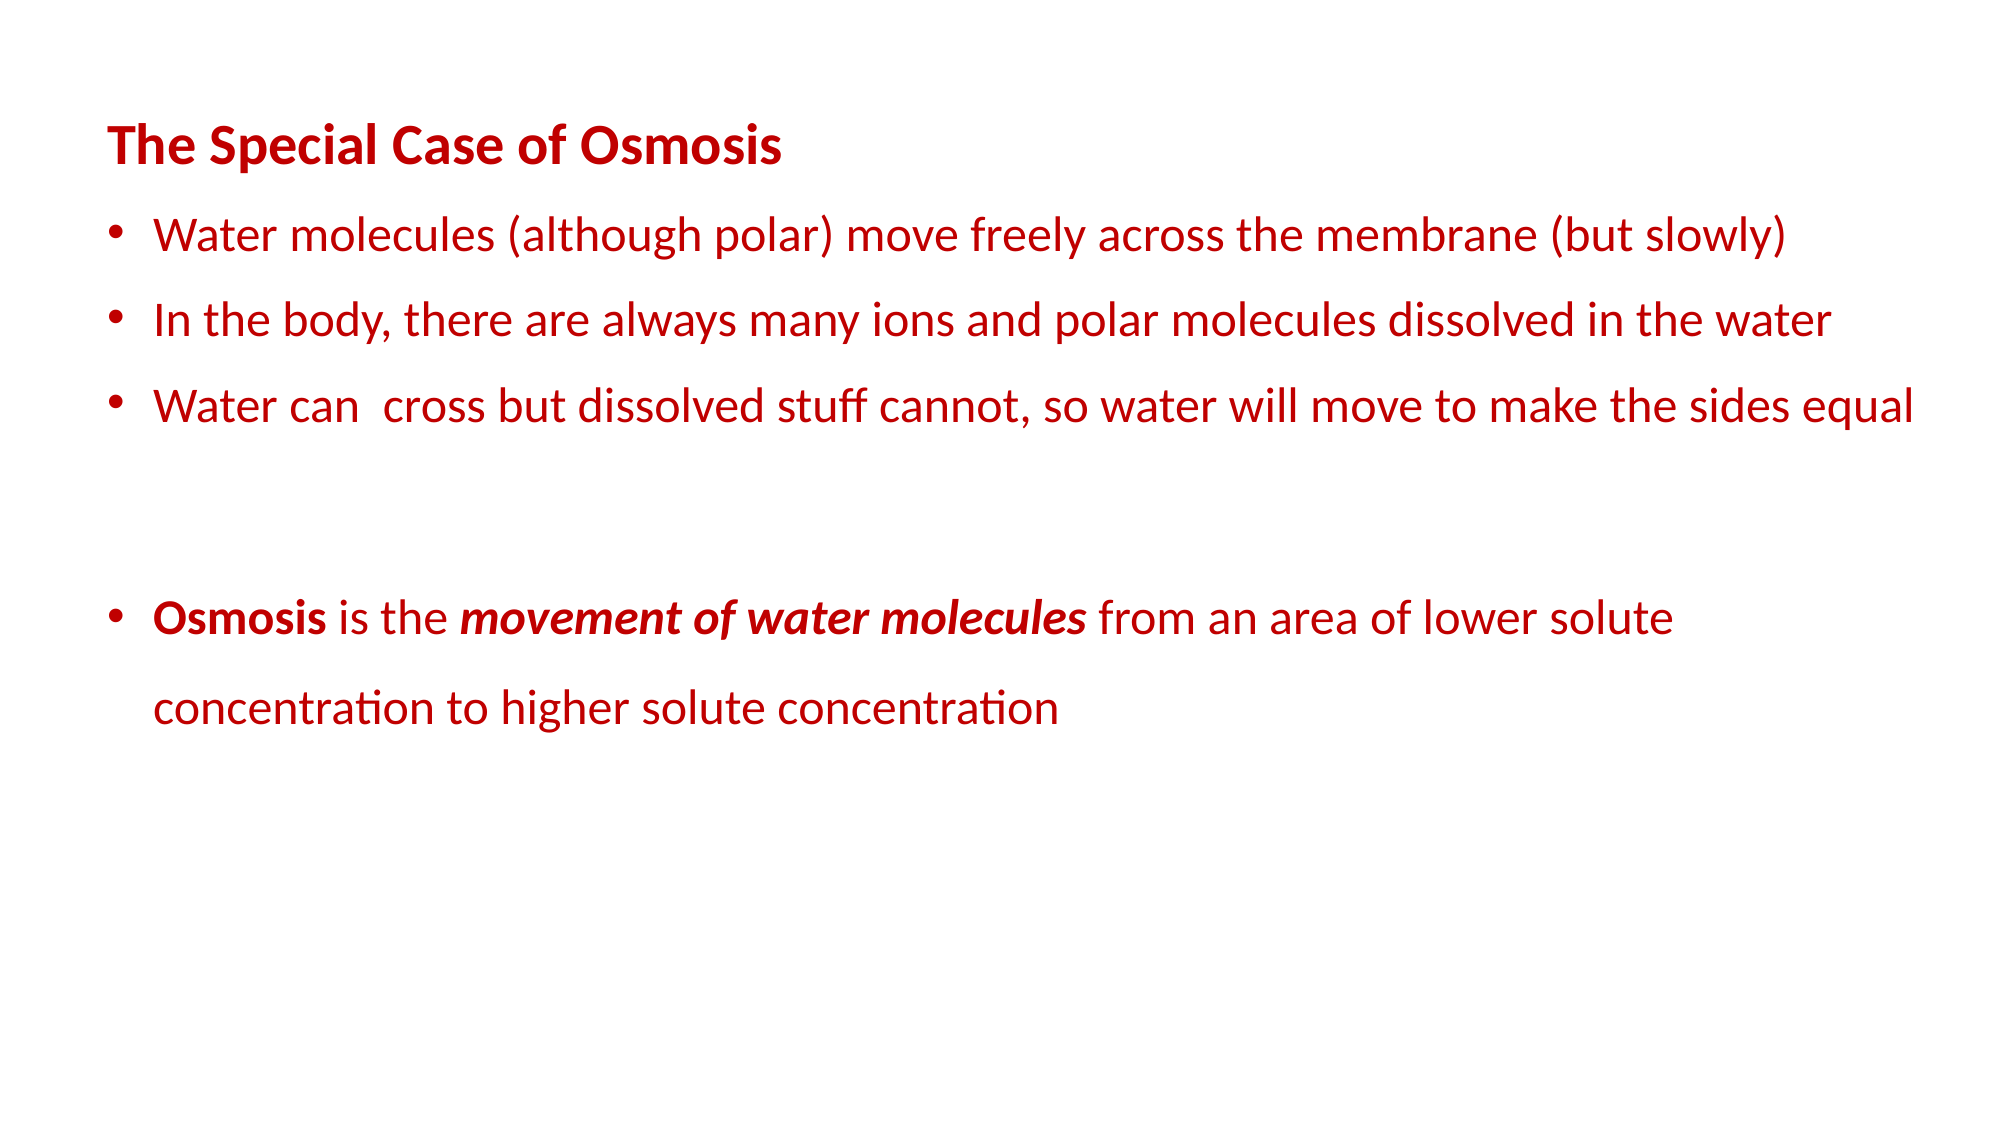

The Special Case of Osmosis
Water molecules (although polar) move freely across the membrane (but slowly)
In the body, there are always many ions and polar molecules dissolved in the water
Water can  cross but dissolved stuff cannot, so water will move to make the sides equal

Osmosis is the movement of water molecules from an area of lower solute concentration to higher solute concentration